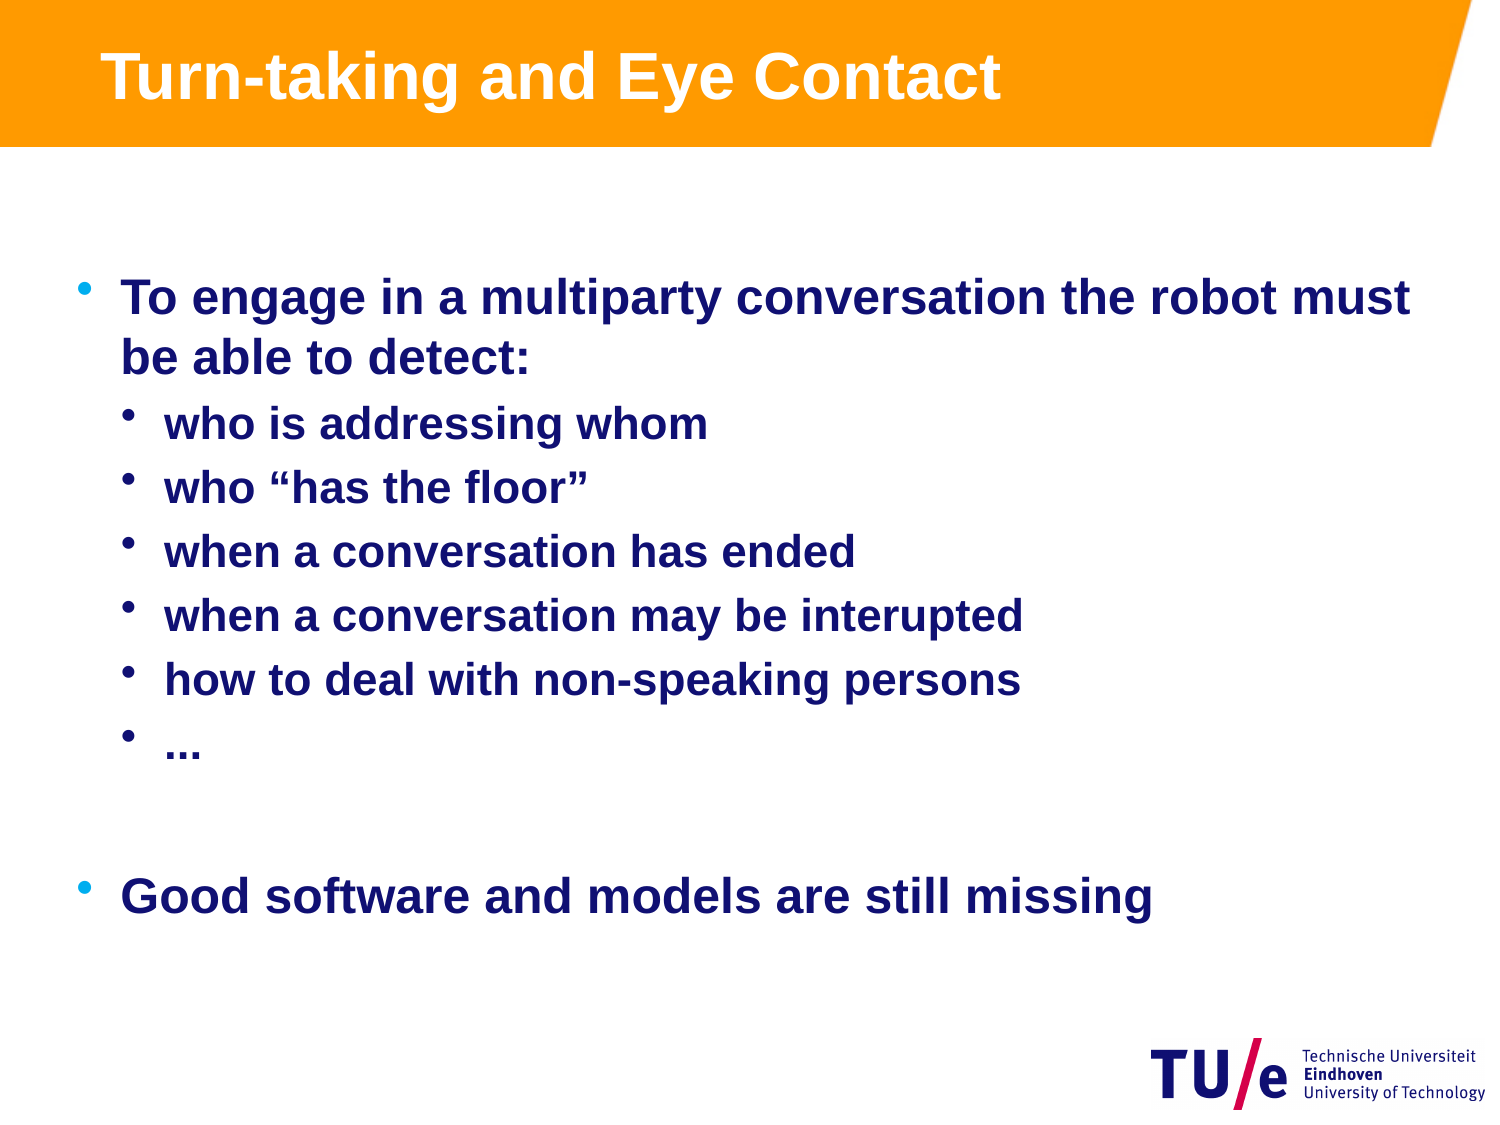

# Turn-taking and Eye Contact
To engage in a multiparty conversation the robot must be able to detect:
who is addressing whom
who “has the floor”
when a conversation has ended
when a conversation may be interupted
how to deal with non-speaking persons
...

Good software and models are still missing